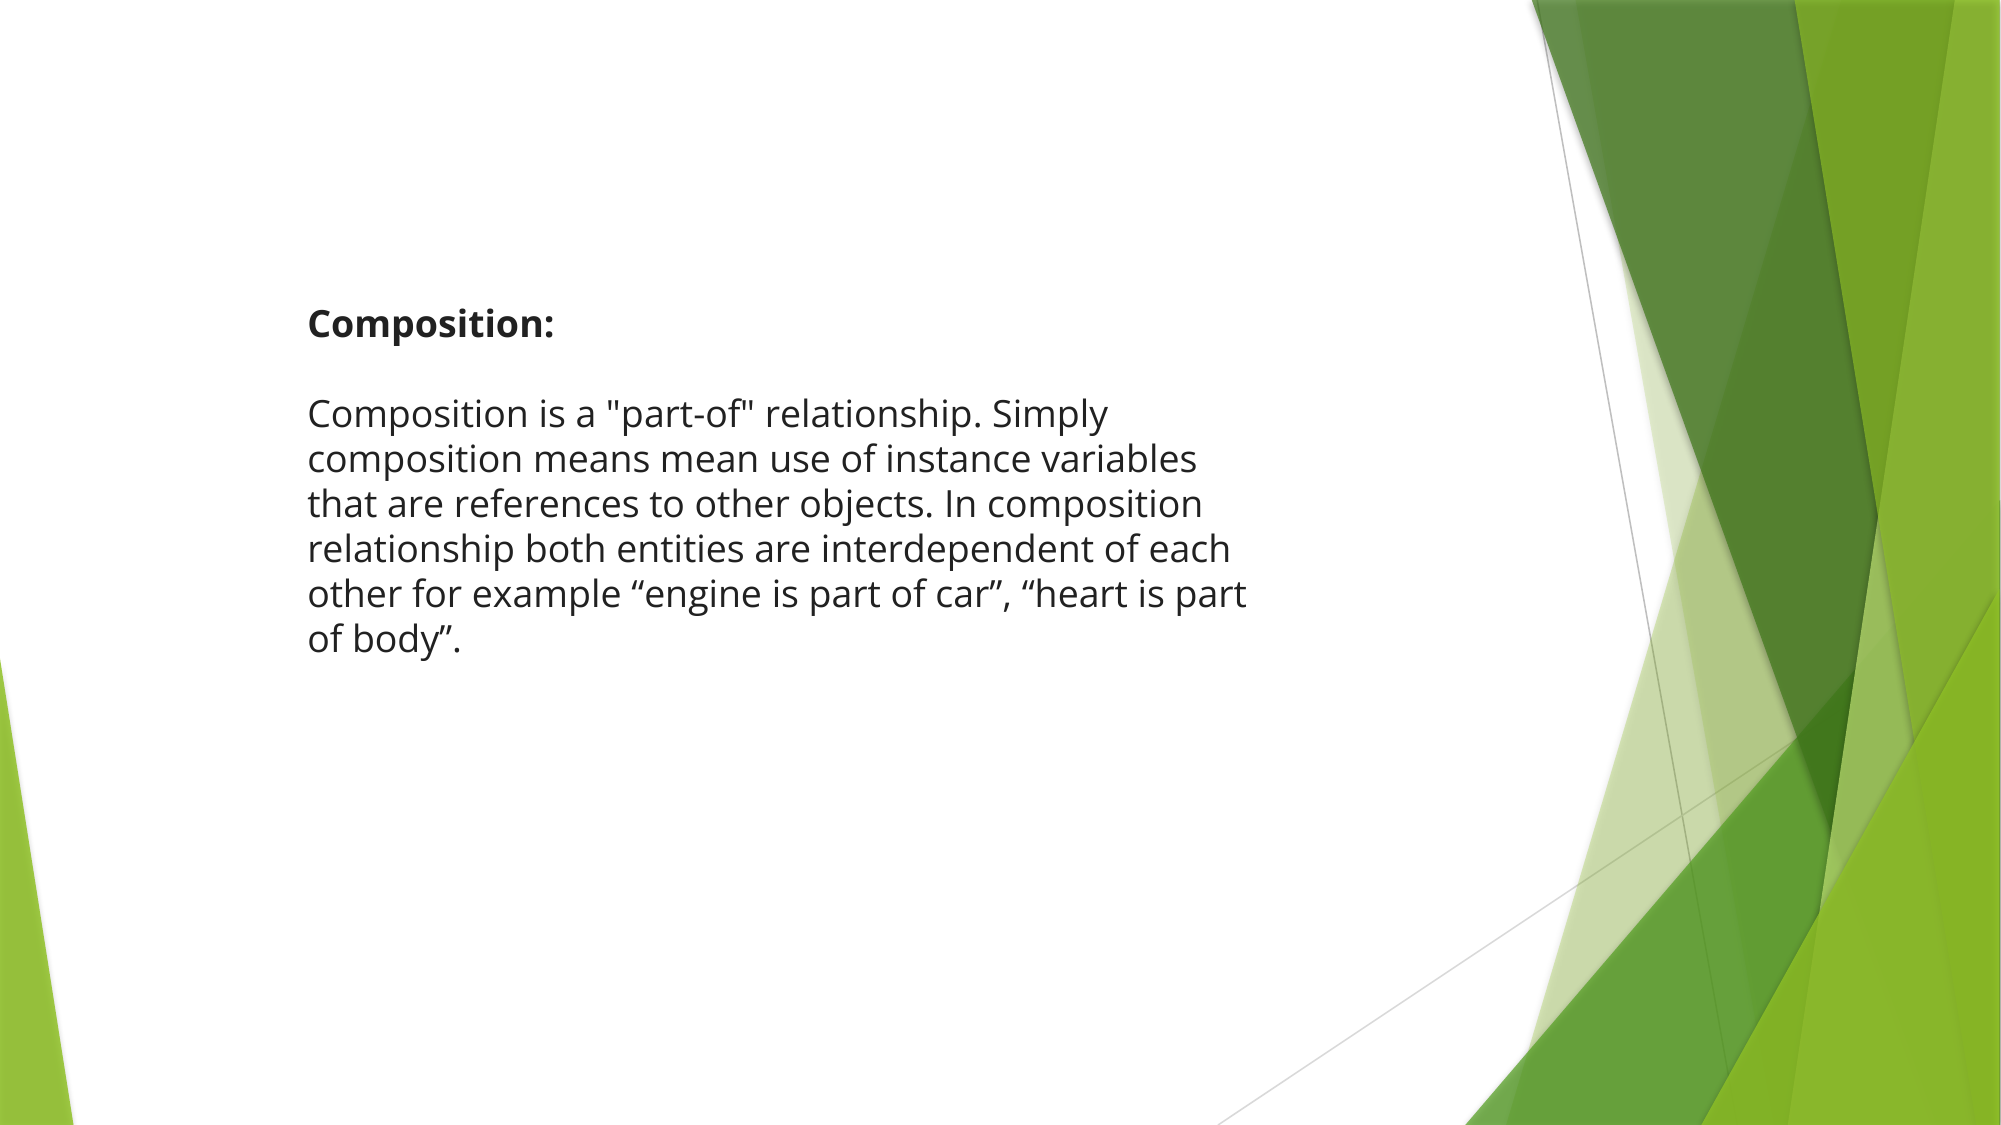

Composition:
Composition is a "part-of" relationship. Simply composition means mean use of instance variables that are references to other objects. In composition relationship both entities are interdependent of each other for example “engine is part of car”, “heart is part of body”.